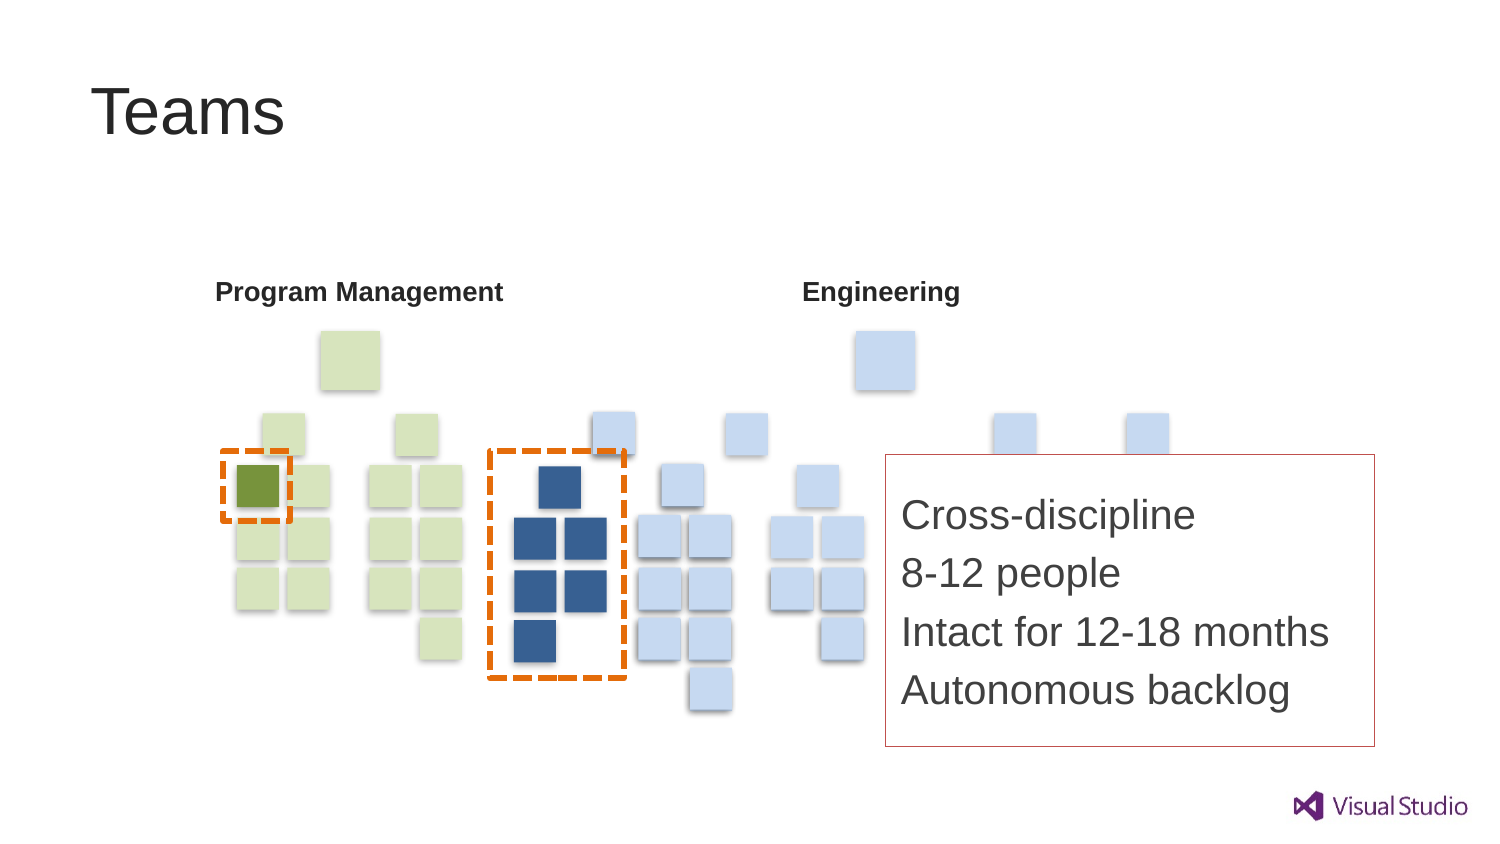

# Teams
Program Management
Engineering

Cross-discipline
8-12 people
Intact for 12-18 months
Autonomous backlog